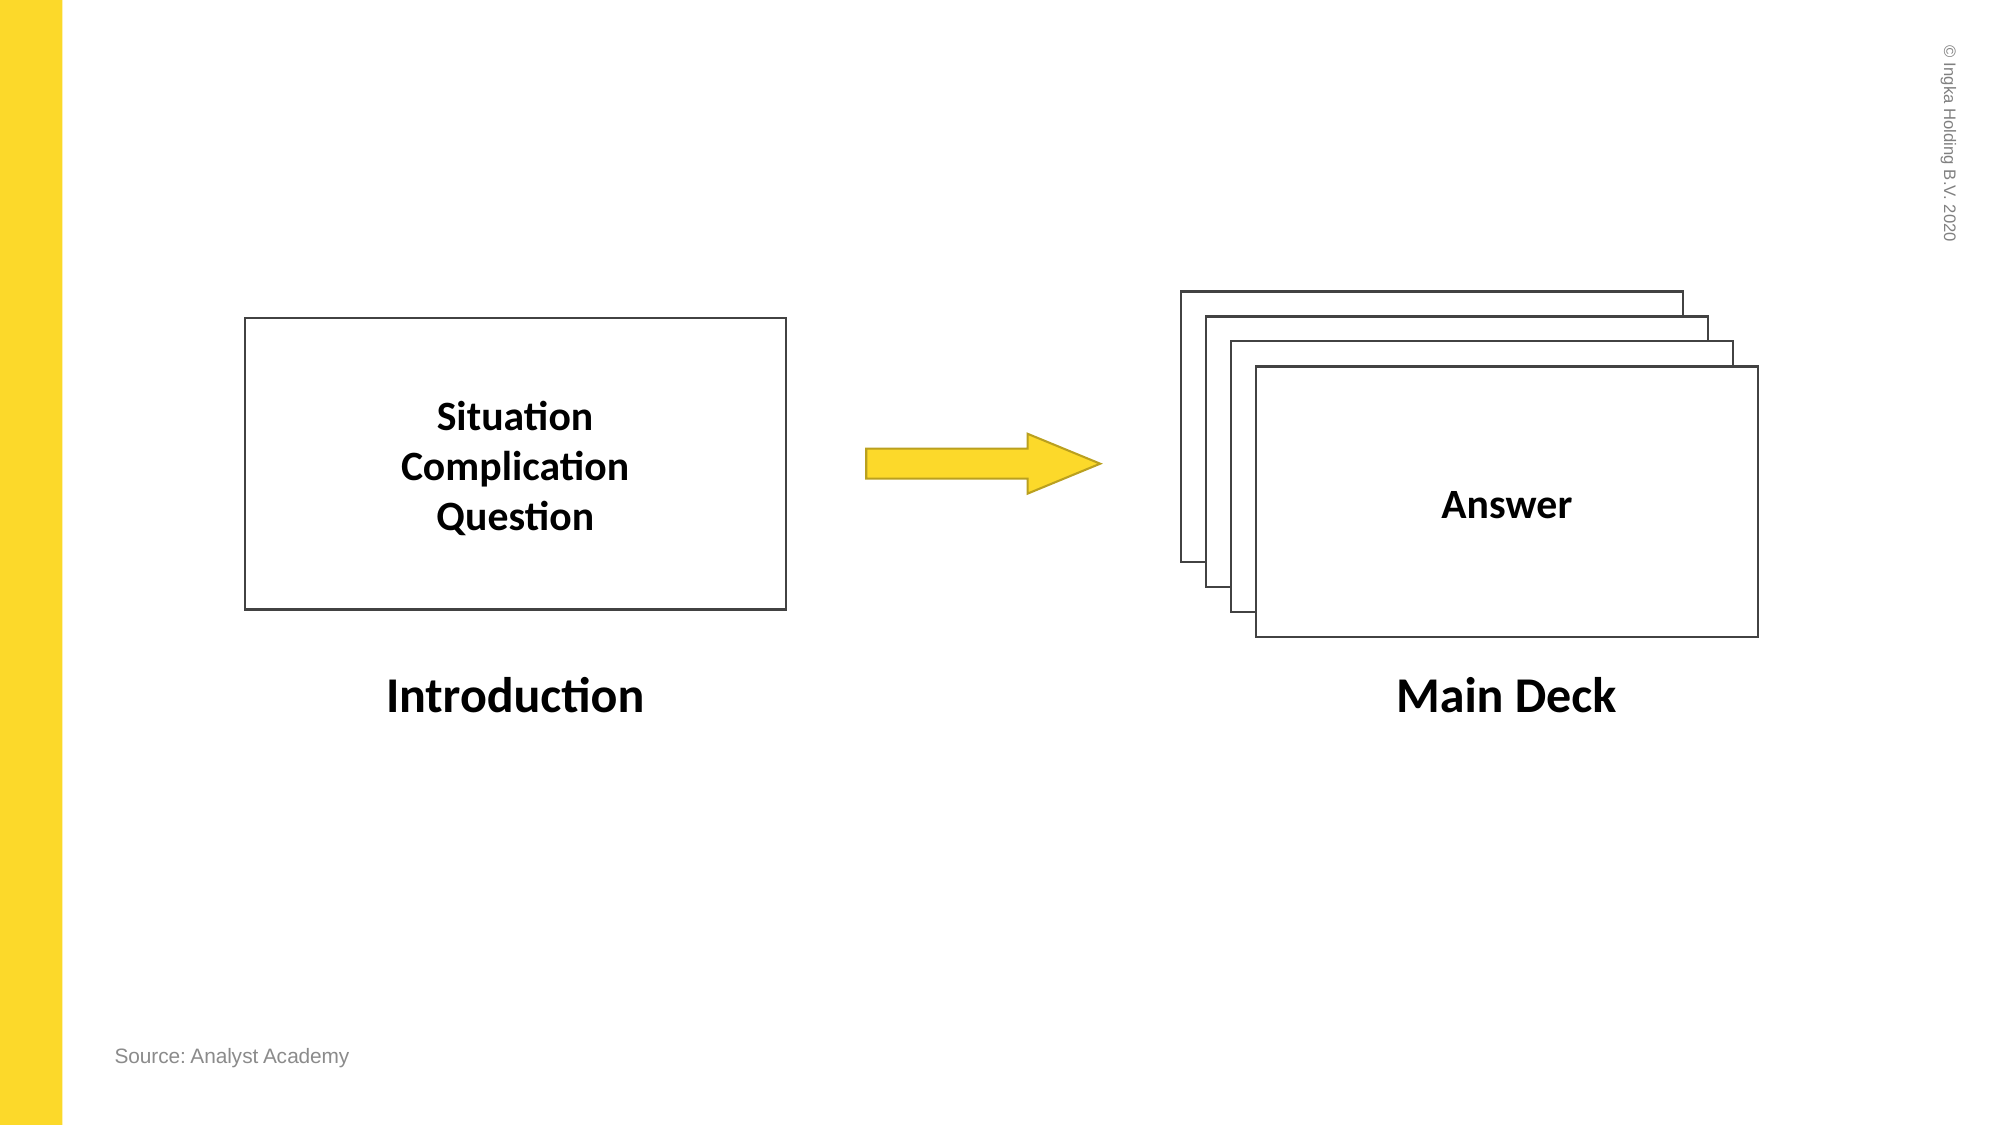

Situation
Complication
Question

Answer

Introduction
Main Deck
Source: Analyst Academy